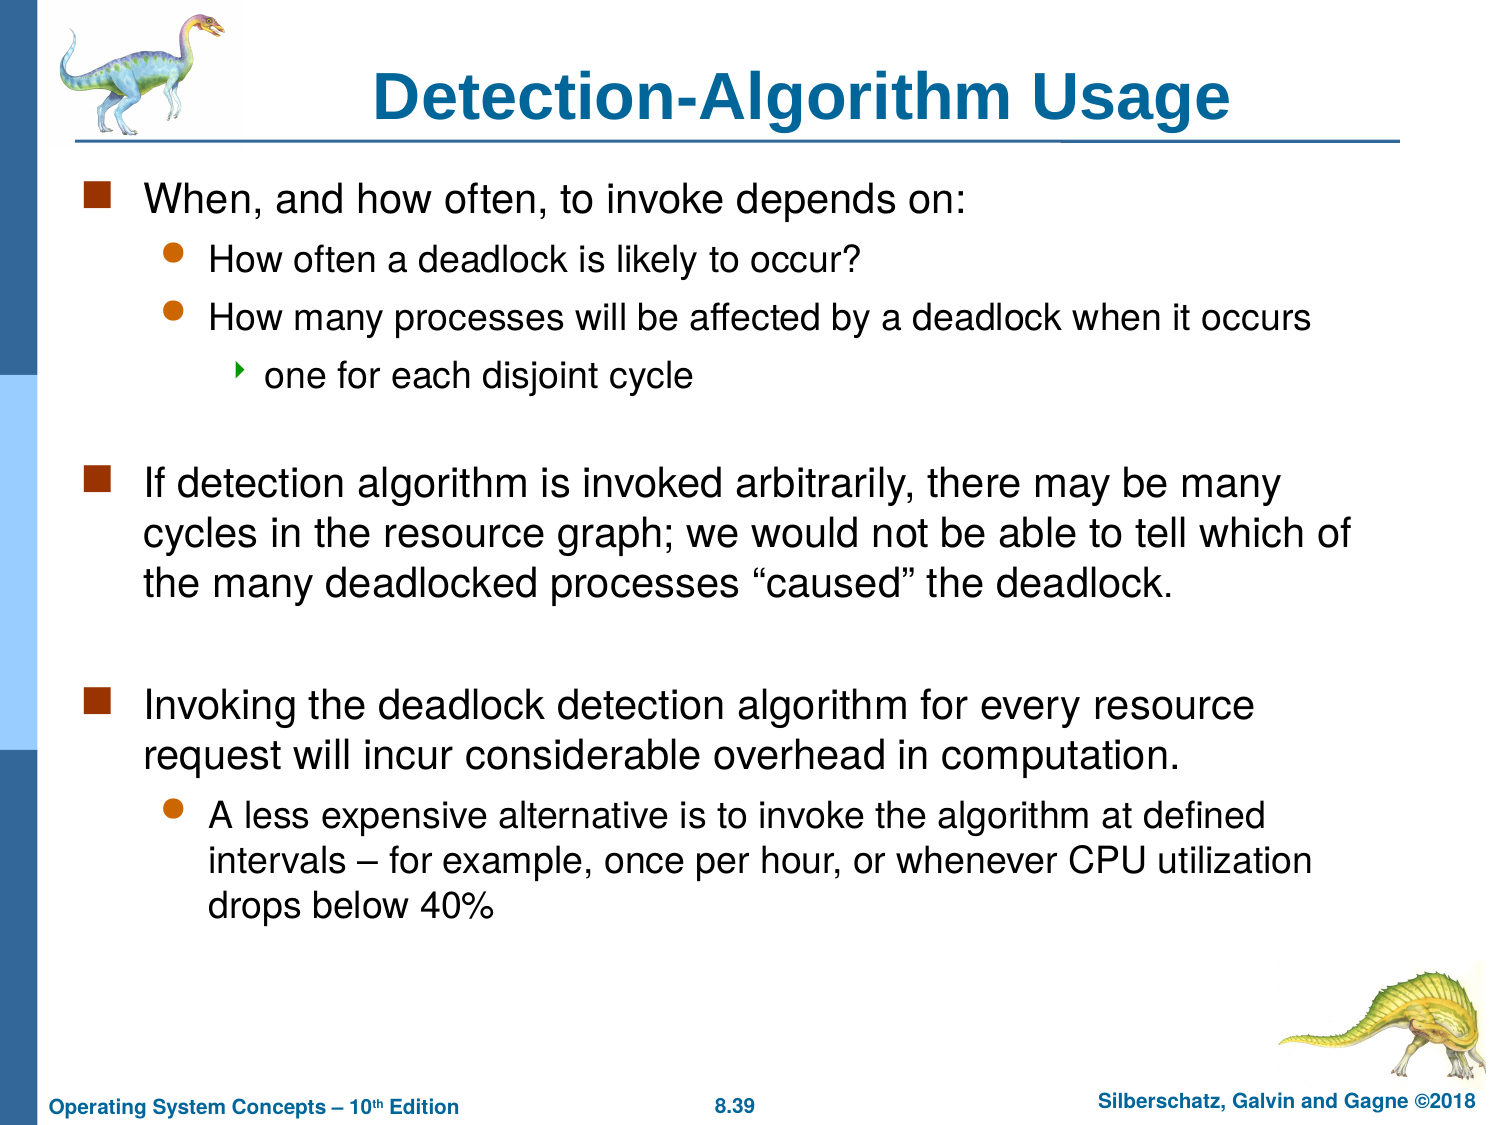

# Detection-Algorithm Usage
When, and how often, to invoke depends on:
How often a deadlock is likely to occur?
How many processes will be affected by a deadlock when it occurs
one for each disjoint cycle
If detection algorithm is invoked arbitrarily, there may be many cycles in the resource graph; we would not be able to tell which of the many deadlocked processes “caused” the deadlock.

Invoking the deadlock detection algorithm for every resource request will incur considerable overhead in computation.
A less expensive alternative is to invoke the algorithm at defined intervals – for example, once per hour, or whenever CPU utilization drops below 40%